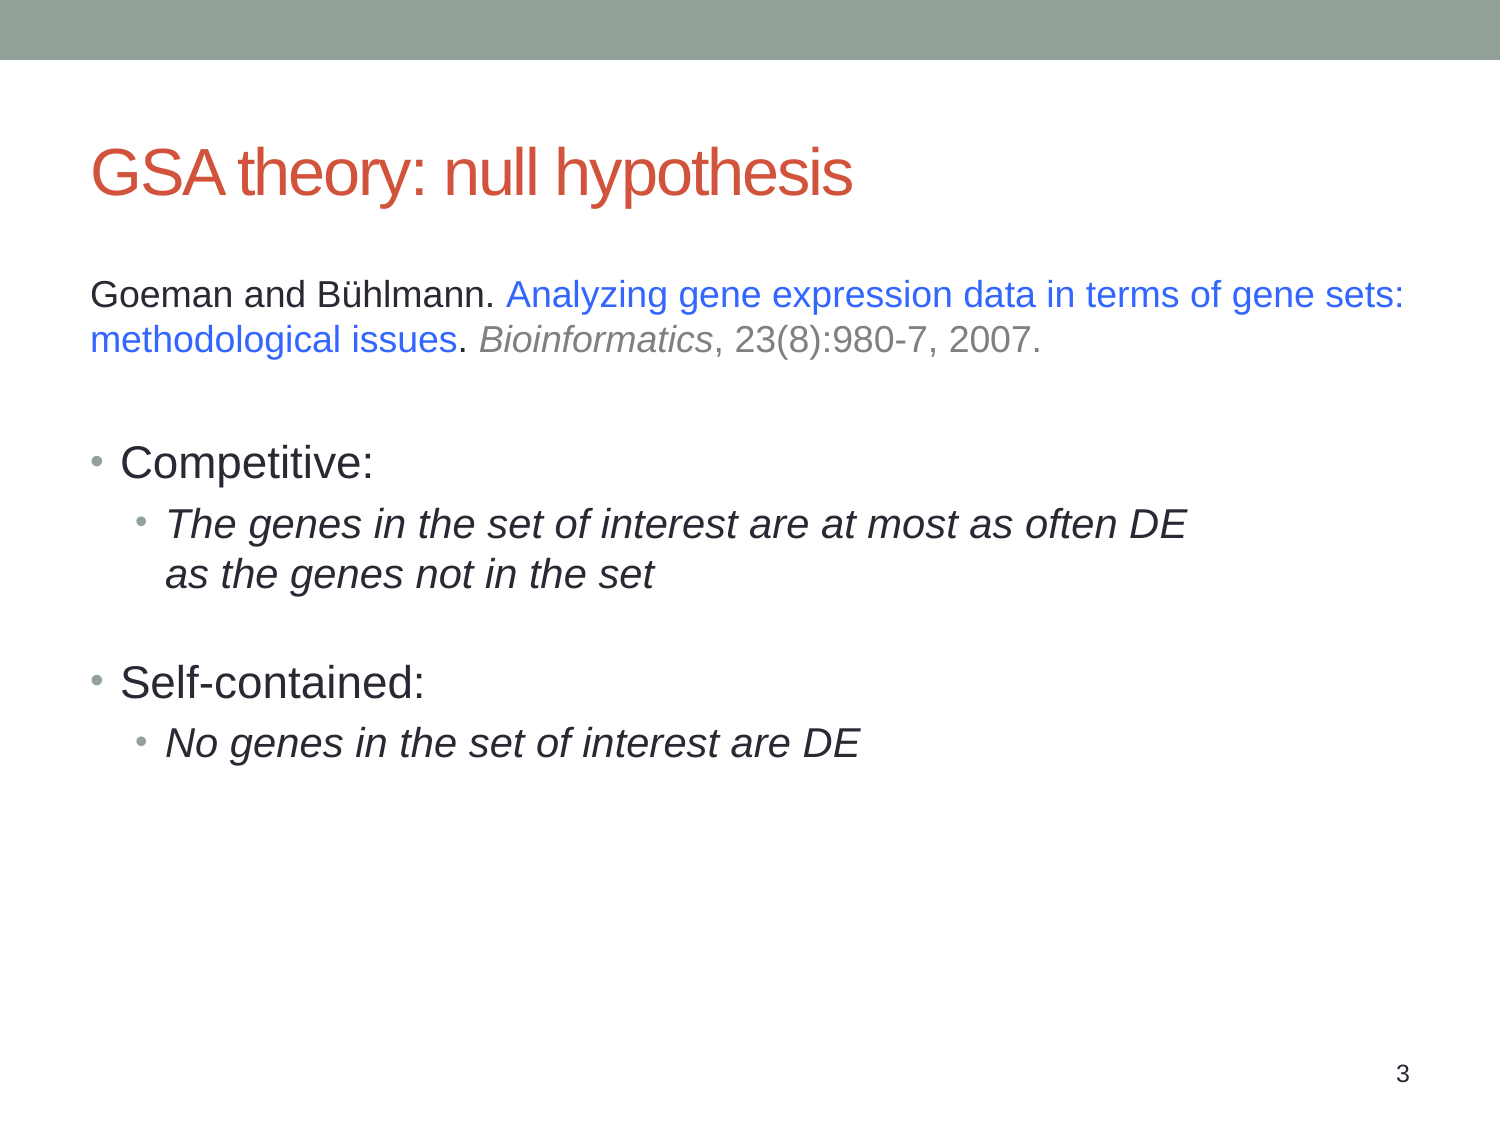

# GSA theory: null hypothesis
Goeman and Bühlmann. Analyzing gene expression data in terms of gene sets: methodological issues. Bioinformatics, 23(8):980-7, 2007.

Competitive:
The genes in the set of interest are at most as often DE                   as the genes not in the set

Self-contained:
No genes in the set of interest are DE

3